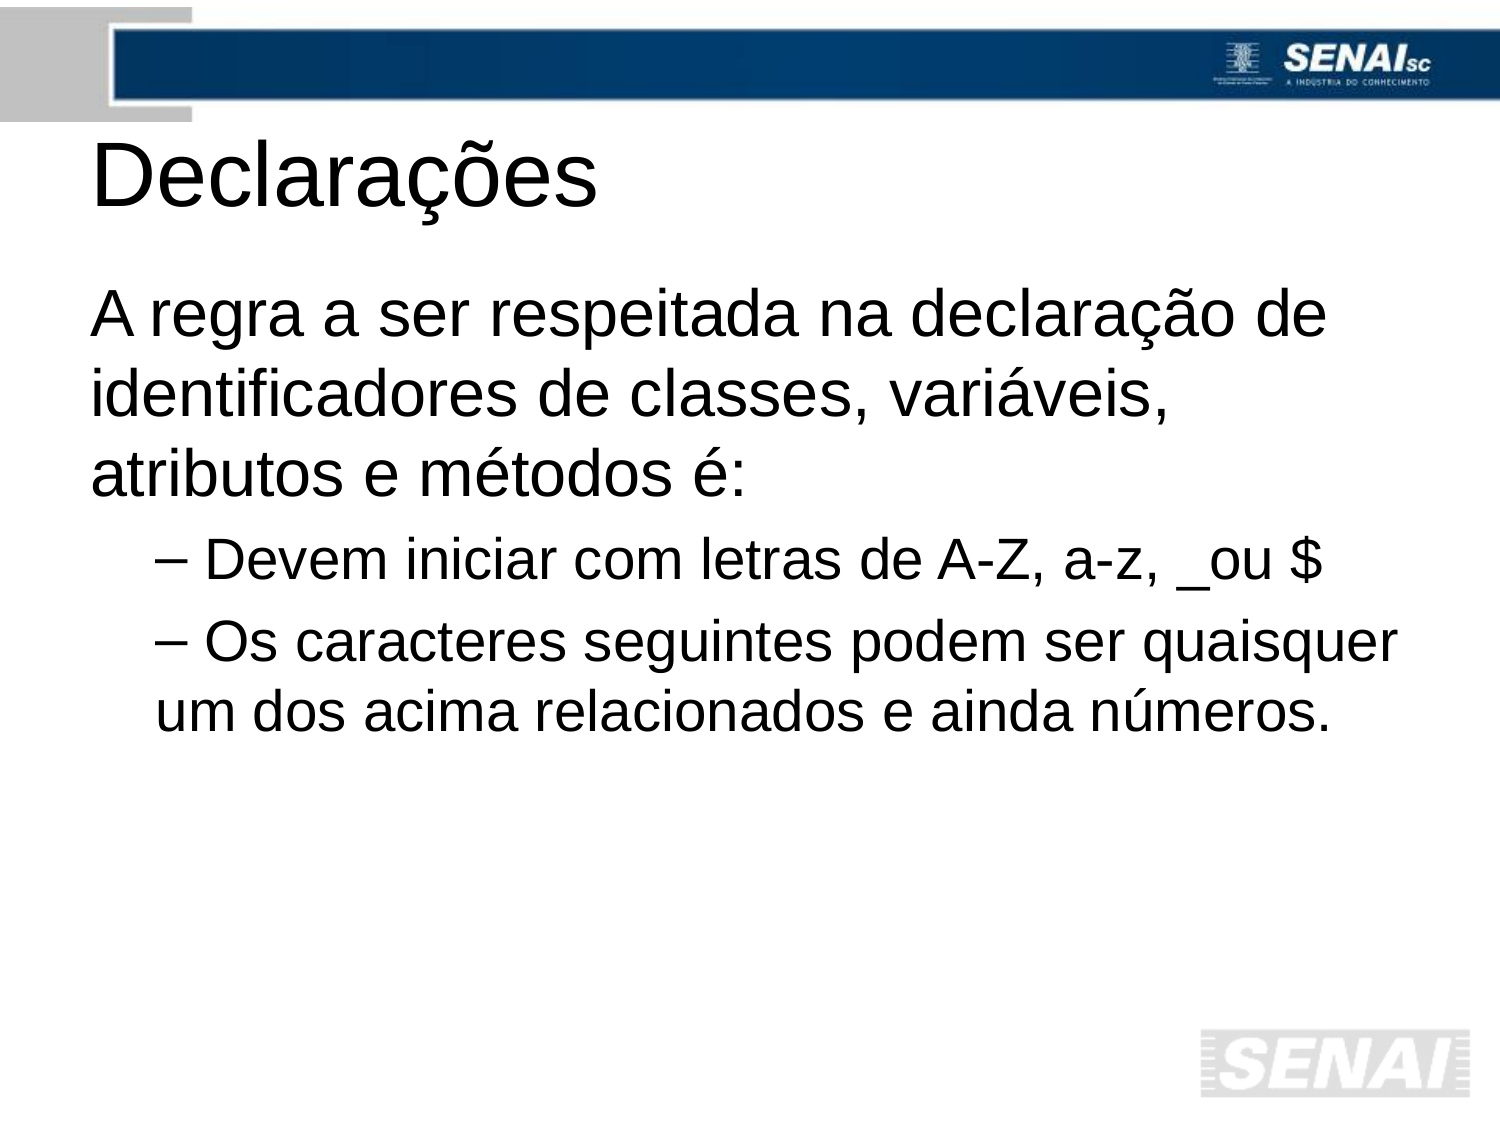

# Declarações
A regra a ser respeitada na declaração de identificadores de classes, variáveis, atributos e métodos é:
 Devem iniciar com letras de A-Z, a-z, _ou $
 Os caracteres seguintes podem ser quaisquer um dos acima relacionados e ainda números.